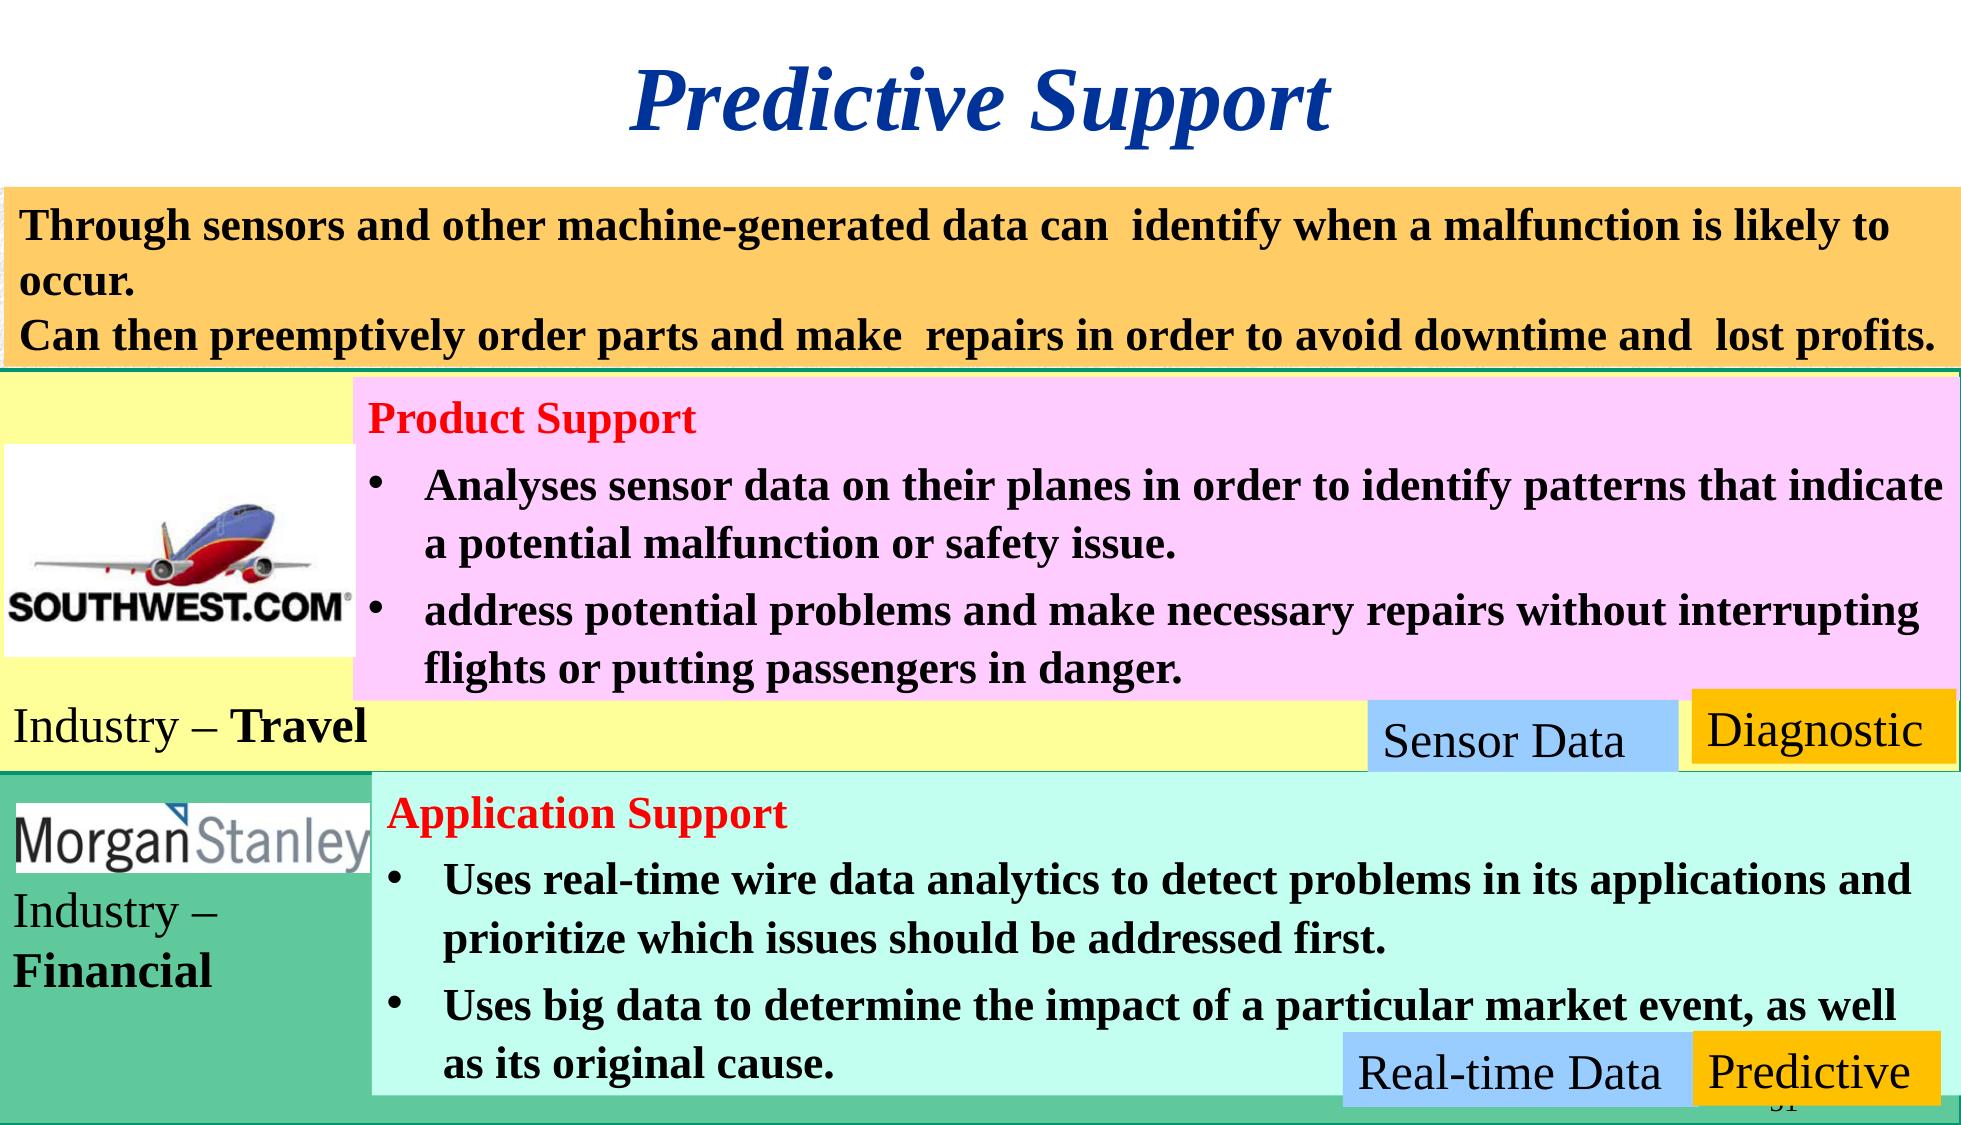

# Predictive Support
Through sensors and other machine-generated data can  identify when a malfunction is likely to  occur.
Can then preemptively order parts and make  repairs in order to avoid downtime and  lost profits.

Product Support
Analyses sensor data on their planes in order to identify patterns that indicate a potential malfunction or safety issue.
address potential problems and make necessary repairs without interrupting flights or putting passengers in danger.

Industry – Travel
Diagnostic
Sensor Data

Application Support
Uses real-time wire data analytics to detect problems in its applications and prioritize which issues should be addressed first.
Uses big data to determine the impact of a particular market event, as well as its original cause.

Industry – Financial
Predictive
Real-time Data
51